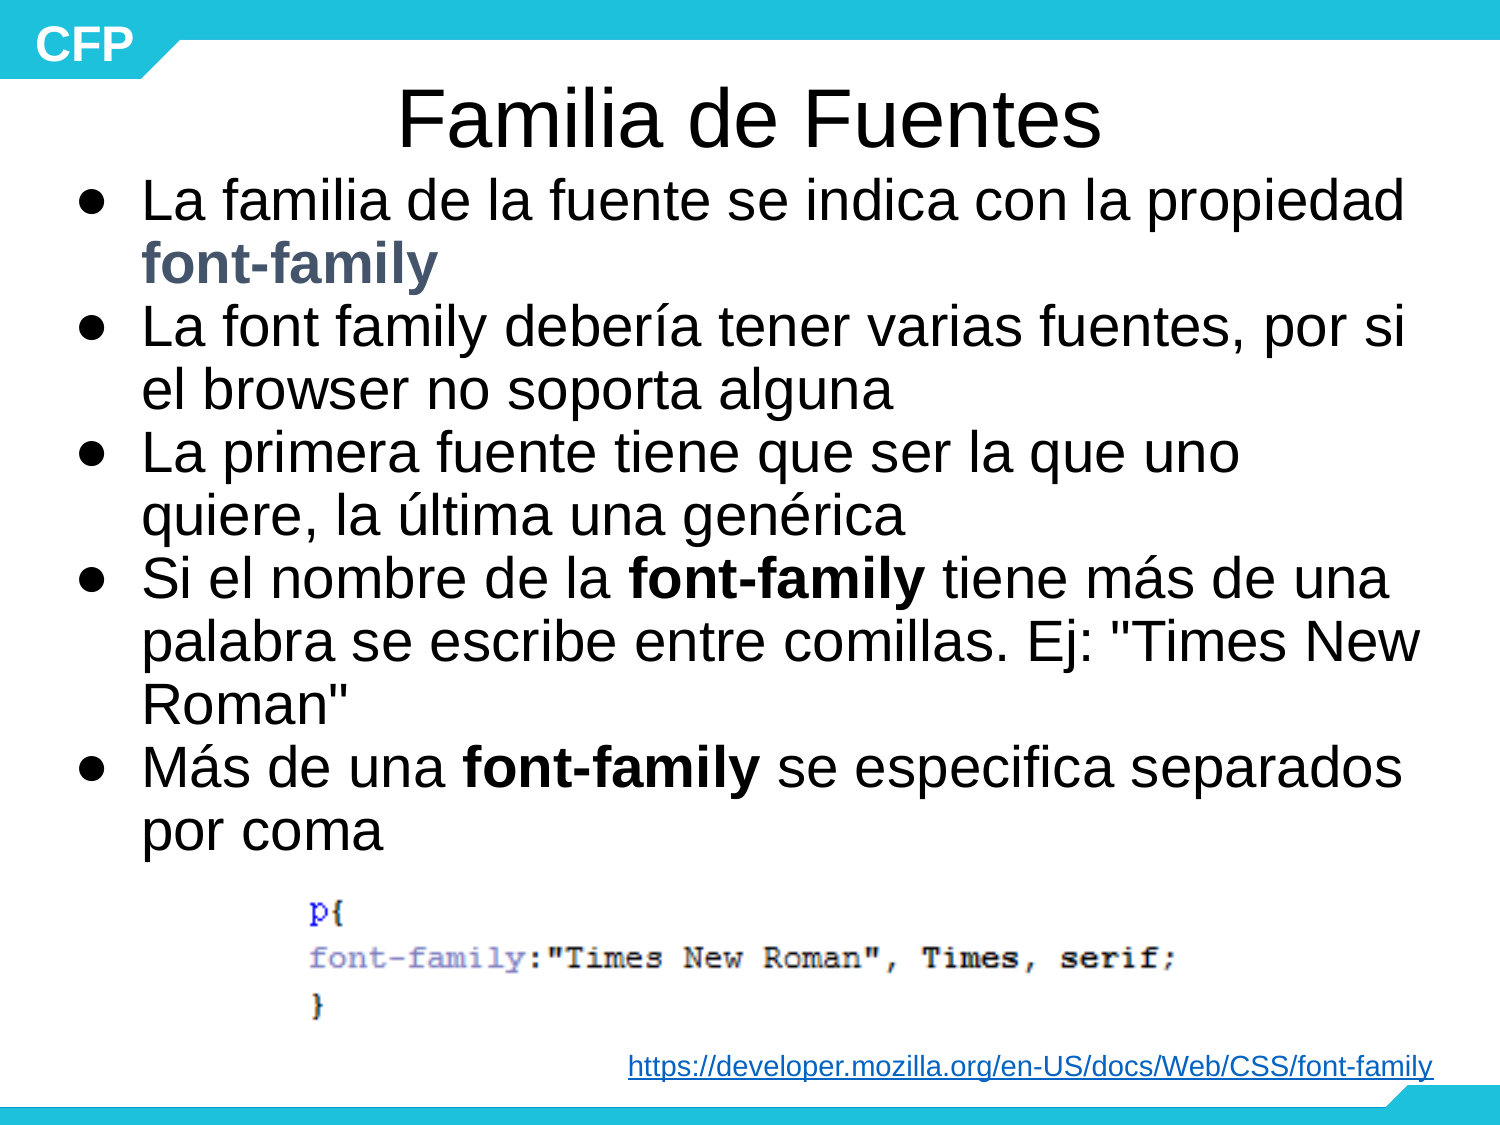

# Familia de Fuentes
La familia de la fuente se indica con la propiedad font-family
La font family debería tener varias fuentes, por si el browser no soporta alguna
La primera fuente tiene que ser la que uno quiere, la última una genérica
Si el nombre de la font-family tiene más de una palabra se escribe entre comillas. Ej: "Times New Roman"
Más de una font-family se especifica separados por coma

https://developer.mozilla.org/en-US/docs/Web/CSS/font-family